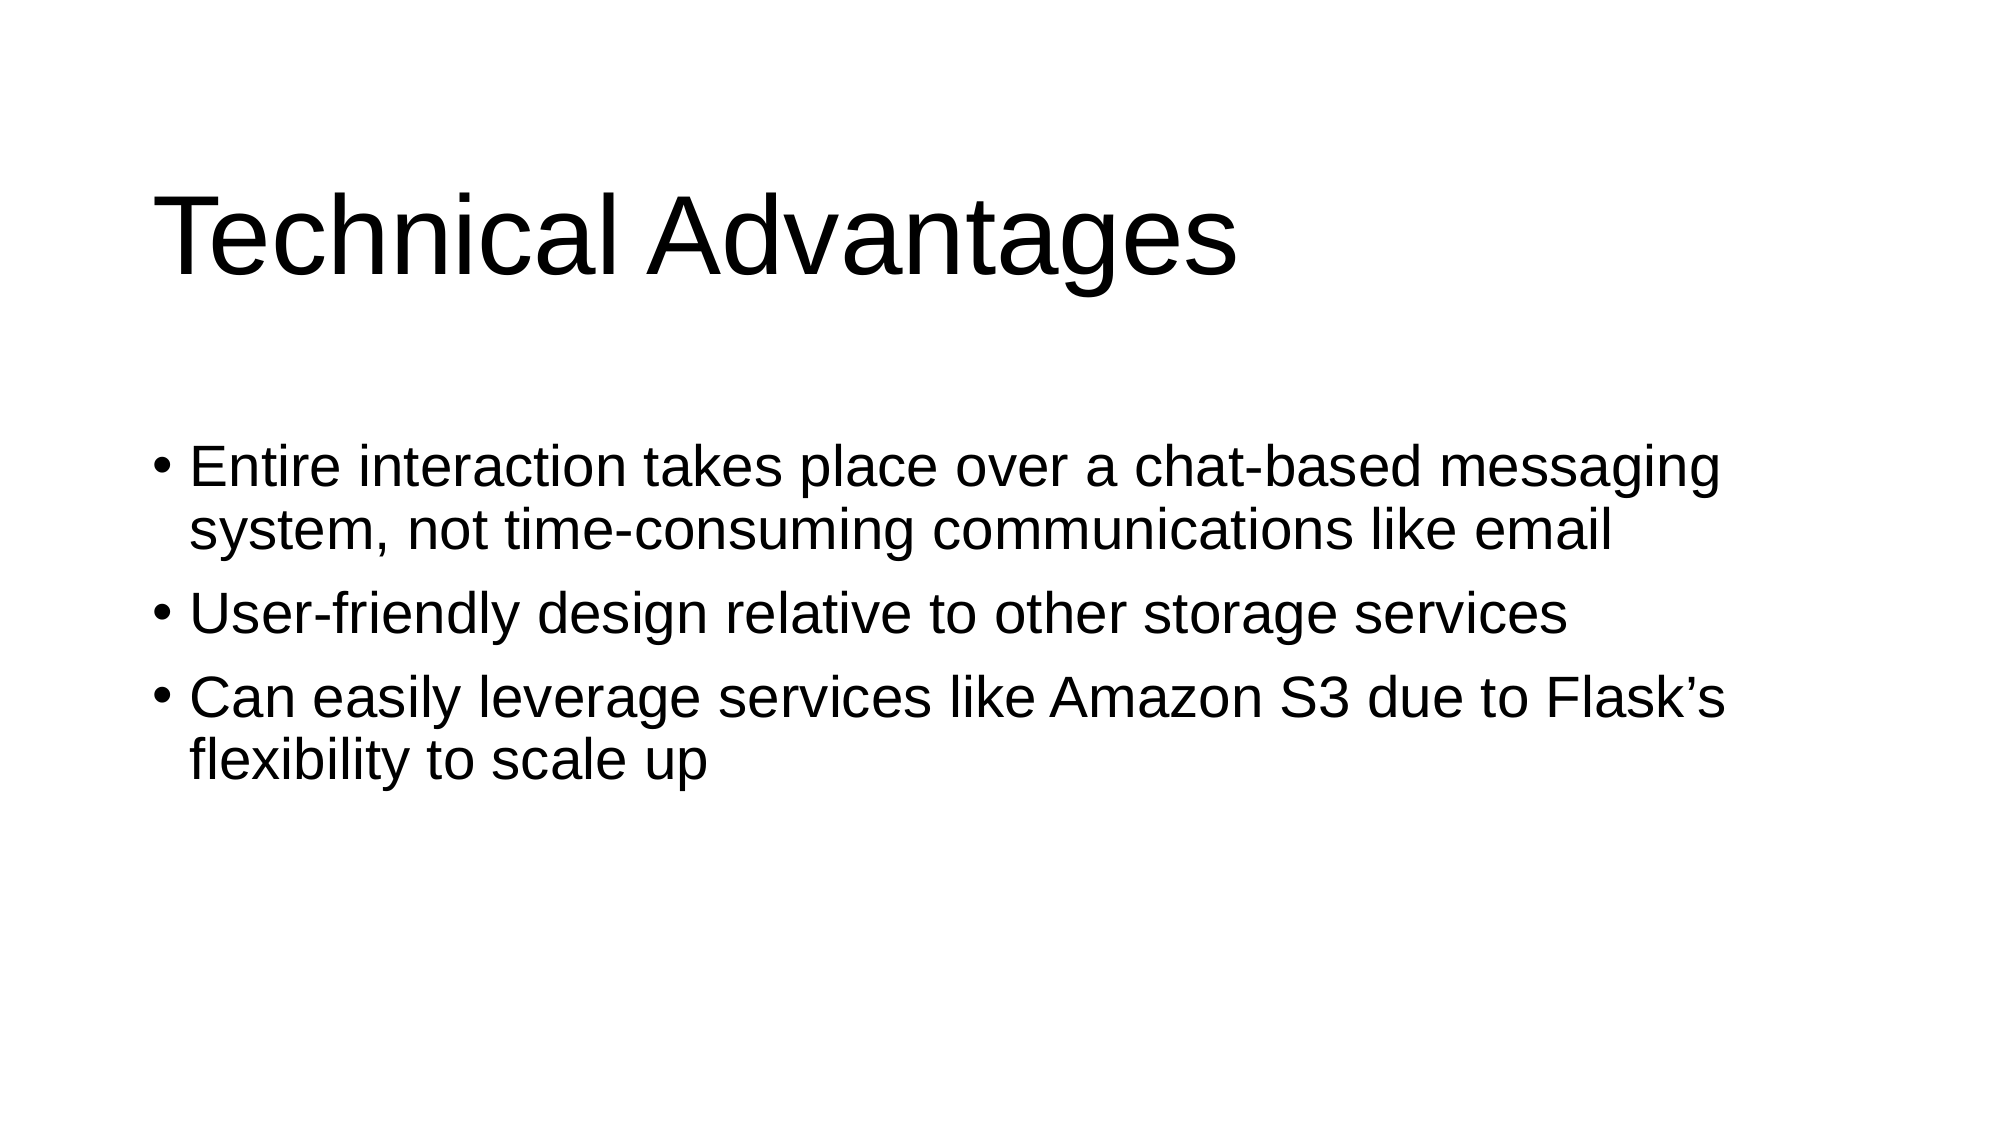

# Technical Advantages
Entire interaction takes place over a chat-based messaging system, not time-consuming communications like email
User-friendly design relative to other storage services
Can easily leverage services like Amazon S3 due to Flask’s flexibility to scale up